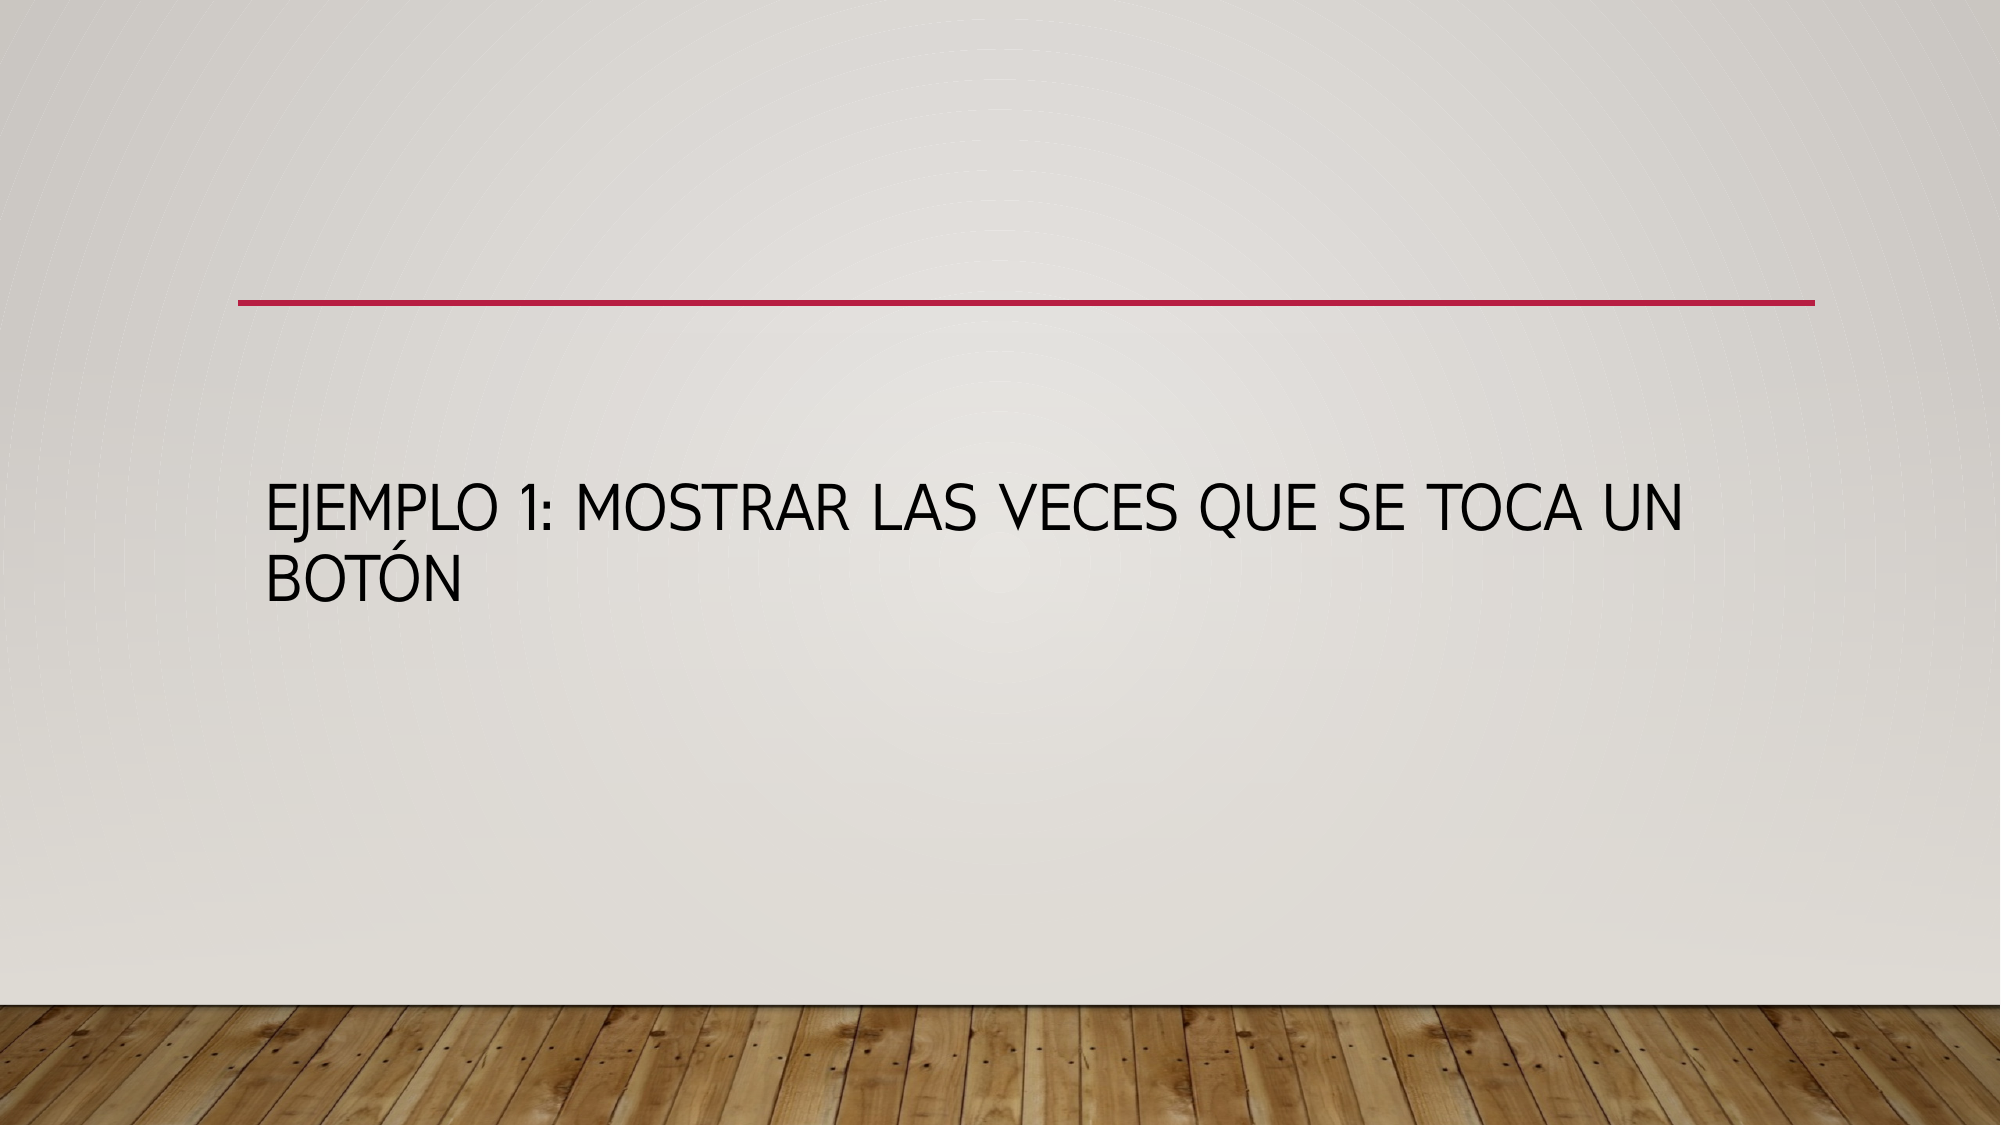

# Ejemplo 1: Mostrar las veces que se toca un botón